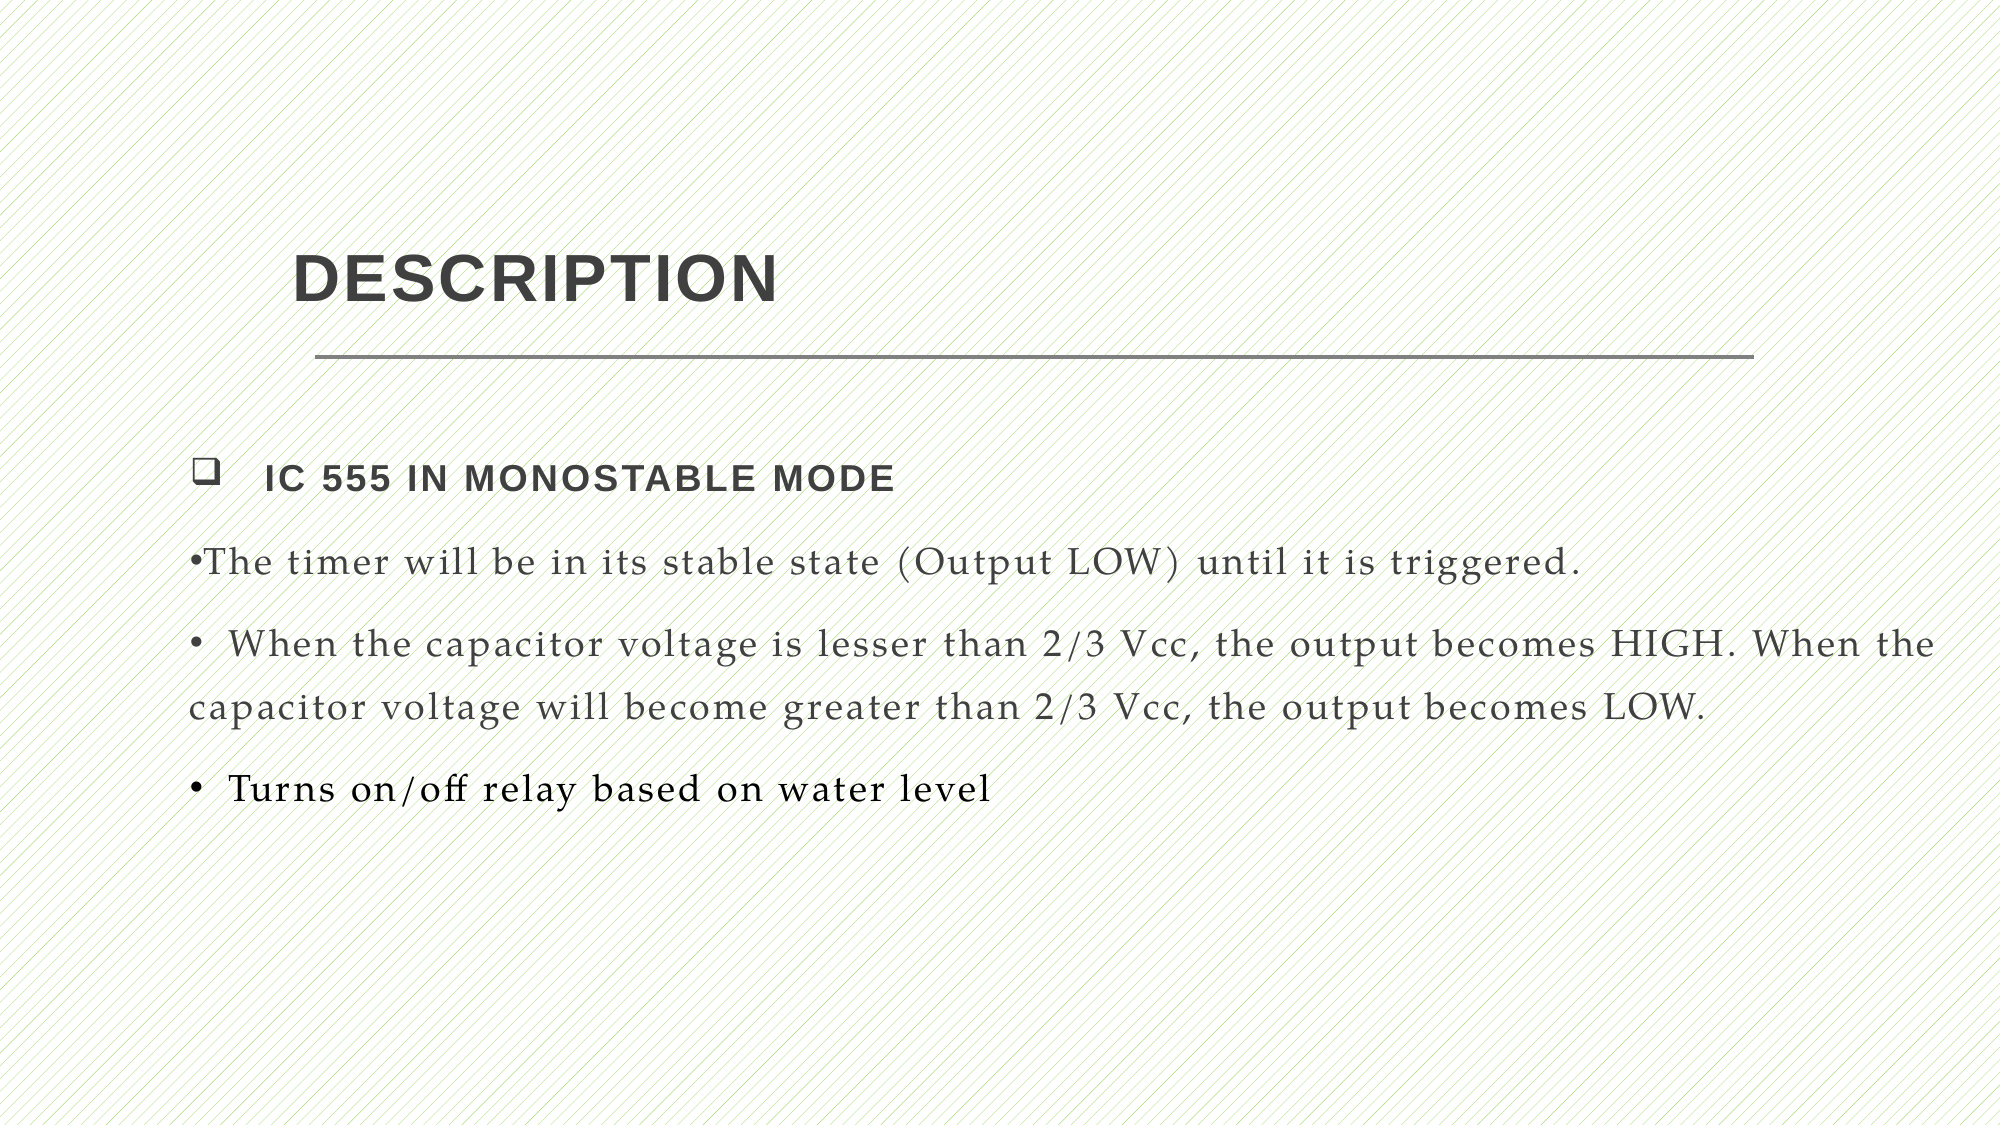

# DESCRIPTION
   IC 555 IN MONOSTABLE MODE
The timer will be in its stable state (Output LOW) until it is triggered.
  When the capacitor voltage is lesser than 2/3 Vcc, the output becomes HIGH. When the capacitor voltage will become greater than 2/3 Vcc, the output becomes LOW.
  Turns on/off relay based on water level